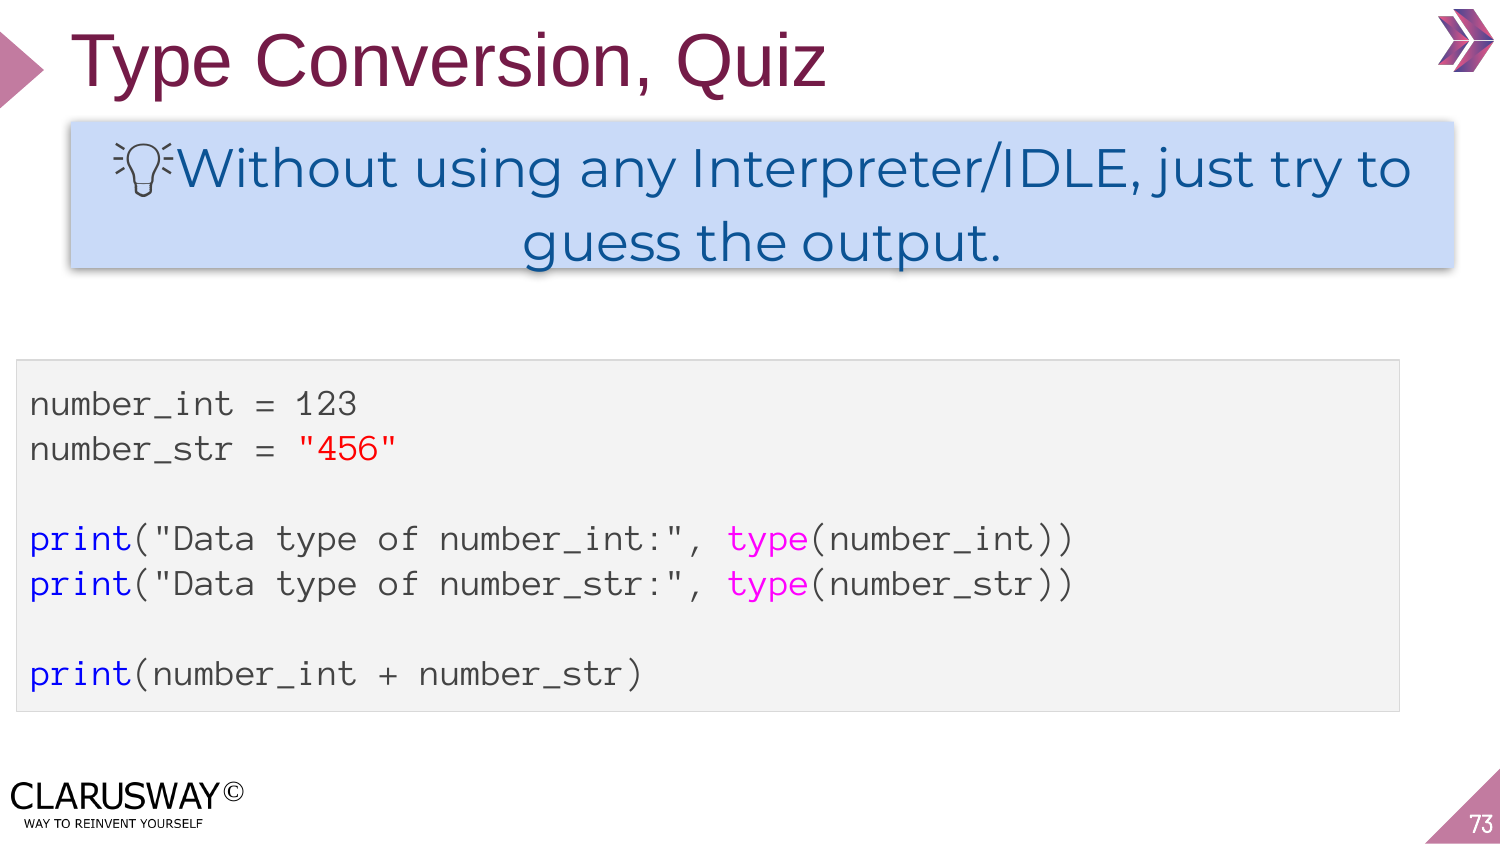

Type Conversion, Quiz
💡Without using any Interpreter/IDLE, just try to guess the output.
number_int = 123
number_str = "456"

print("Data type of number_int:", type(number_int))
print("Data type of number_str:", type(number_str))

print(number_int + number_str)
73